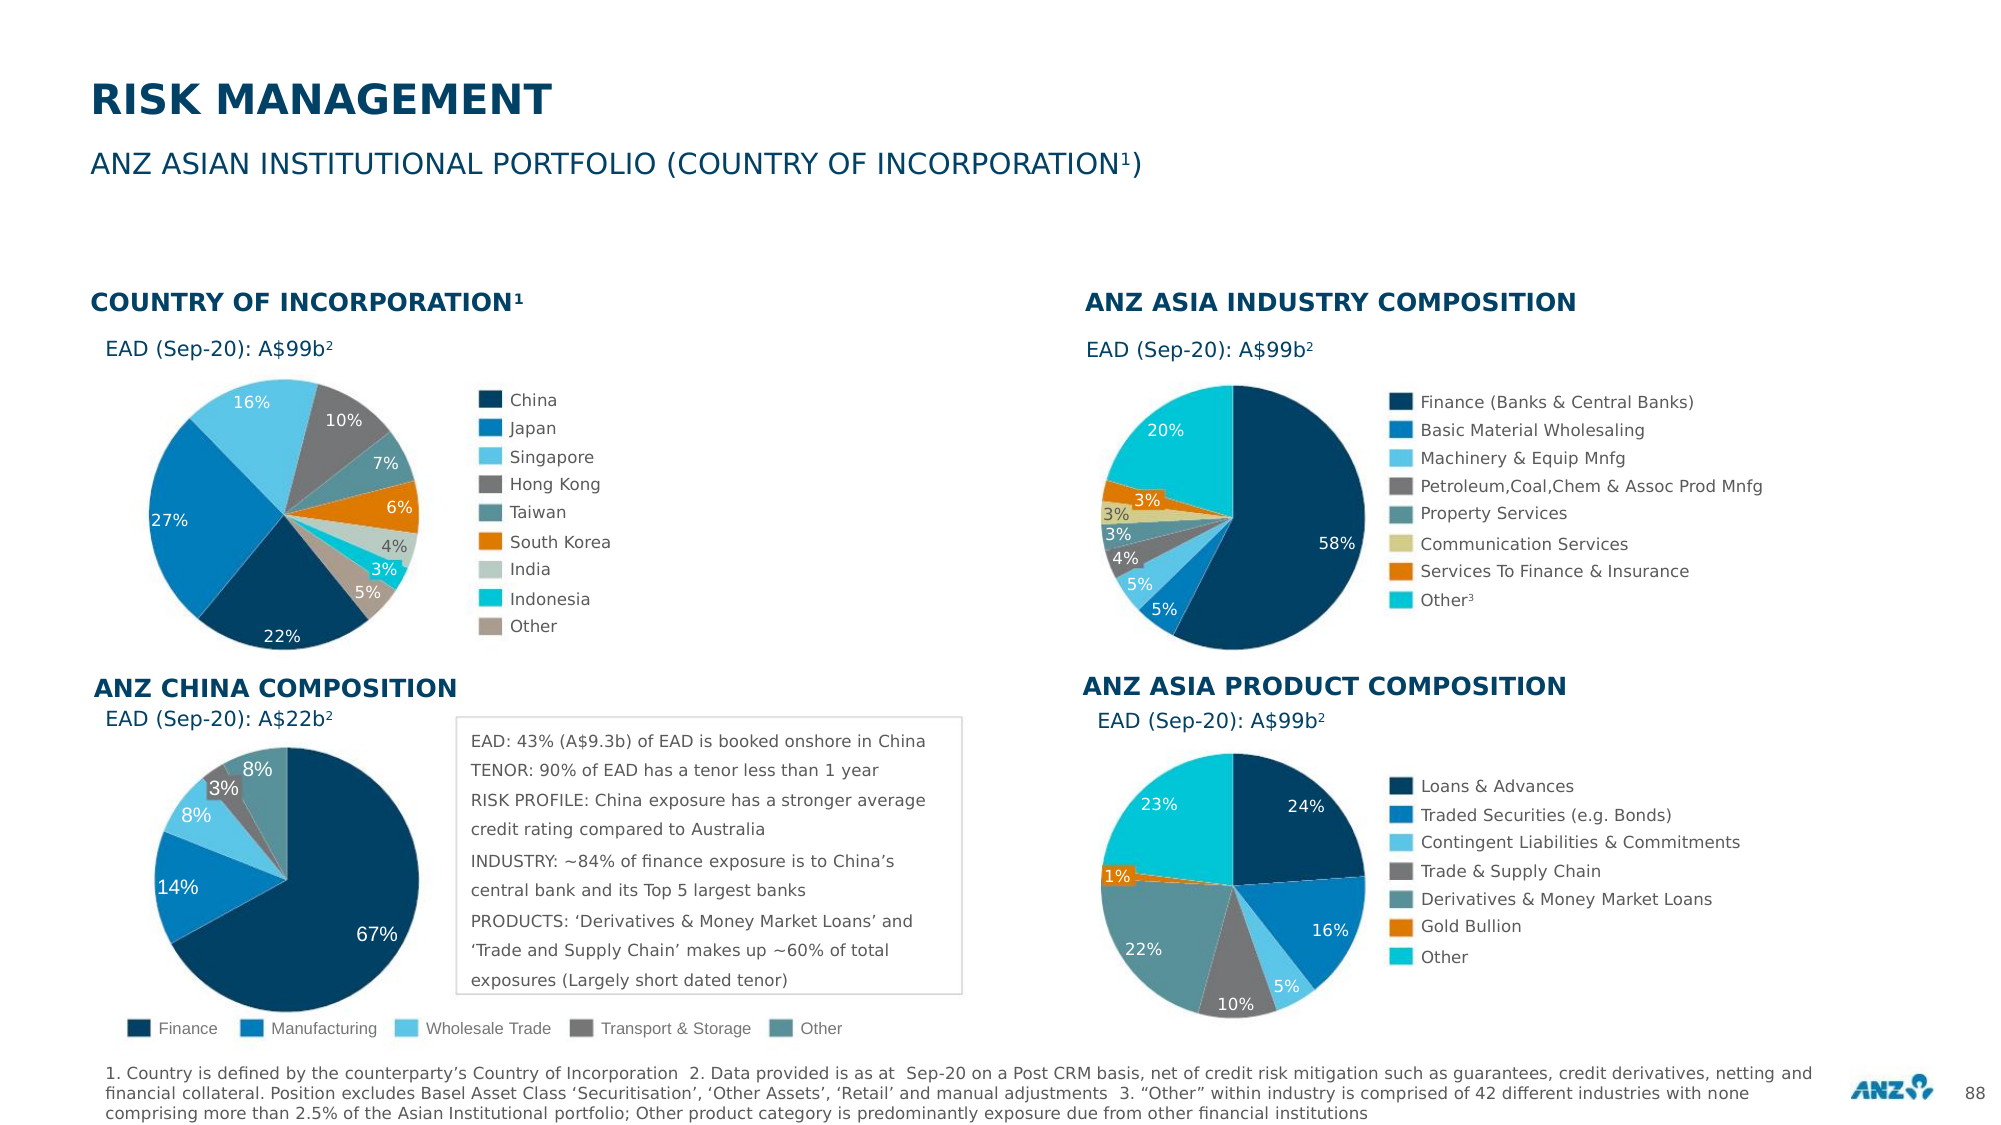

RISK MANAGEMENT
ANZ ASIAN INSTITUTIONAL PORTFOLIO (COUNTRY OF INCORPORATION1)
COUNTRY OF INCORPORATION1
ANZ ASIA INDUSTRY COMPOSITION
EAD (Sep-20): A$99b2
EAD (Sep-20): A$99b2
China
16%
Finance (Banks & Central Banks)
Basic Material Wholesaling
Machinery & Equip Mnfg
Petroleum,Coal,Chem & Assoc Prod Mnfg
Property Services
10%
Japan
20%
3%
Singapore
Hong Kong
Taiwan
7%
6%
3%
3%
27%
South Korea
India
58%
Communication Services
Services To Finance & Insurance
Other3
4%
3%
5%
4%
5%
5%
Indonesia
Other
22%
ANZ ASIA PRODUCT COMPOSITION
ANZ CHINA COMPOSITION
EAD (Sep-20): A$22b2
EAD (Sep-20): A$99b2
EAD: 43% (A$9.3b) of EAD is booked onshore in China
TENOR: 90% of EAD has a tenor less than 1 year
RISK PROFILE: China exposure has a stronger average
credit rating compared to Australia
8%
Loans & Advances
3%
8%
23%
24%
Traded Securities (e.g. Bonds)
Contingent Liabilities & Commitments
Trade & Supply Chain
Derivatives & Money Market Loans
Gold Bullion
INDUSTRY: ~84% of finance exposure is to China’s
central bank and its Top 5 largest banks
1%
14%
PRODUCTS: ‘Derivatives & Money Market Loans’ and
‘Trade and Supply Chain’ makes up ~60% of total
exposures (Largely short dated tenor)
16%
67%
22%
Other
5%
10%
Finance
Manufacturing
Wholesale Trade
Transport & Storage
Other
1. Country is defined by the counterparty’s Country of Incorporation 2. Data provided is as at Sep-20 on a Post CRM basis, net of credit risk mitigation such as guarantees, credit derivatives, netting and
financial collateral. Position excludes Basel Asset Class ‘Securitisation’, ‘Other Assets’, ‘Retail’ and manual adjustments 3. “Other” within industry is comprised of 42 different industries with none
comprising more than 2.5% of the Asian Institutional portfolio; Other product category is predominantly exposure due from other financial institutions
88